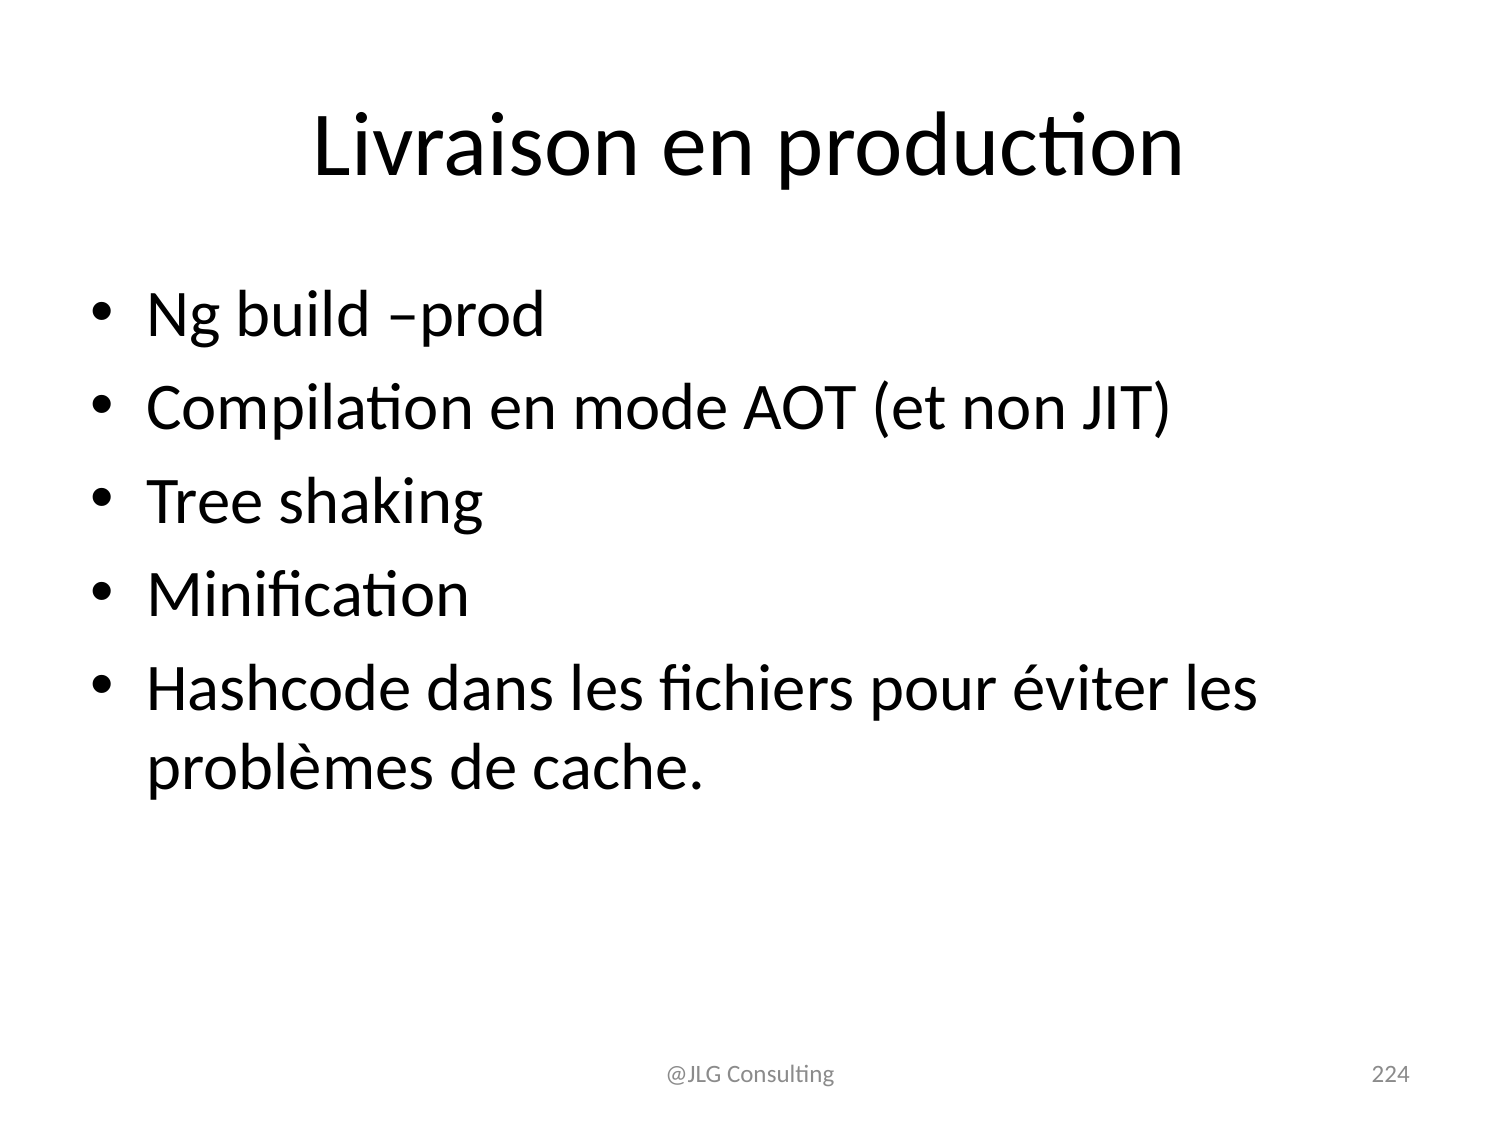

# Livraison en production
Ng build –prod
Compilation en mode AOT (et non JIT)
Tree shaking
Minification
Hashcode dans les fichiers pour éviter les problèmes de cache.
@JLG Consulting
224